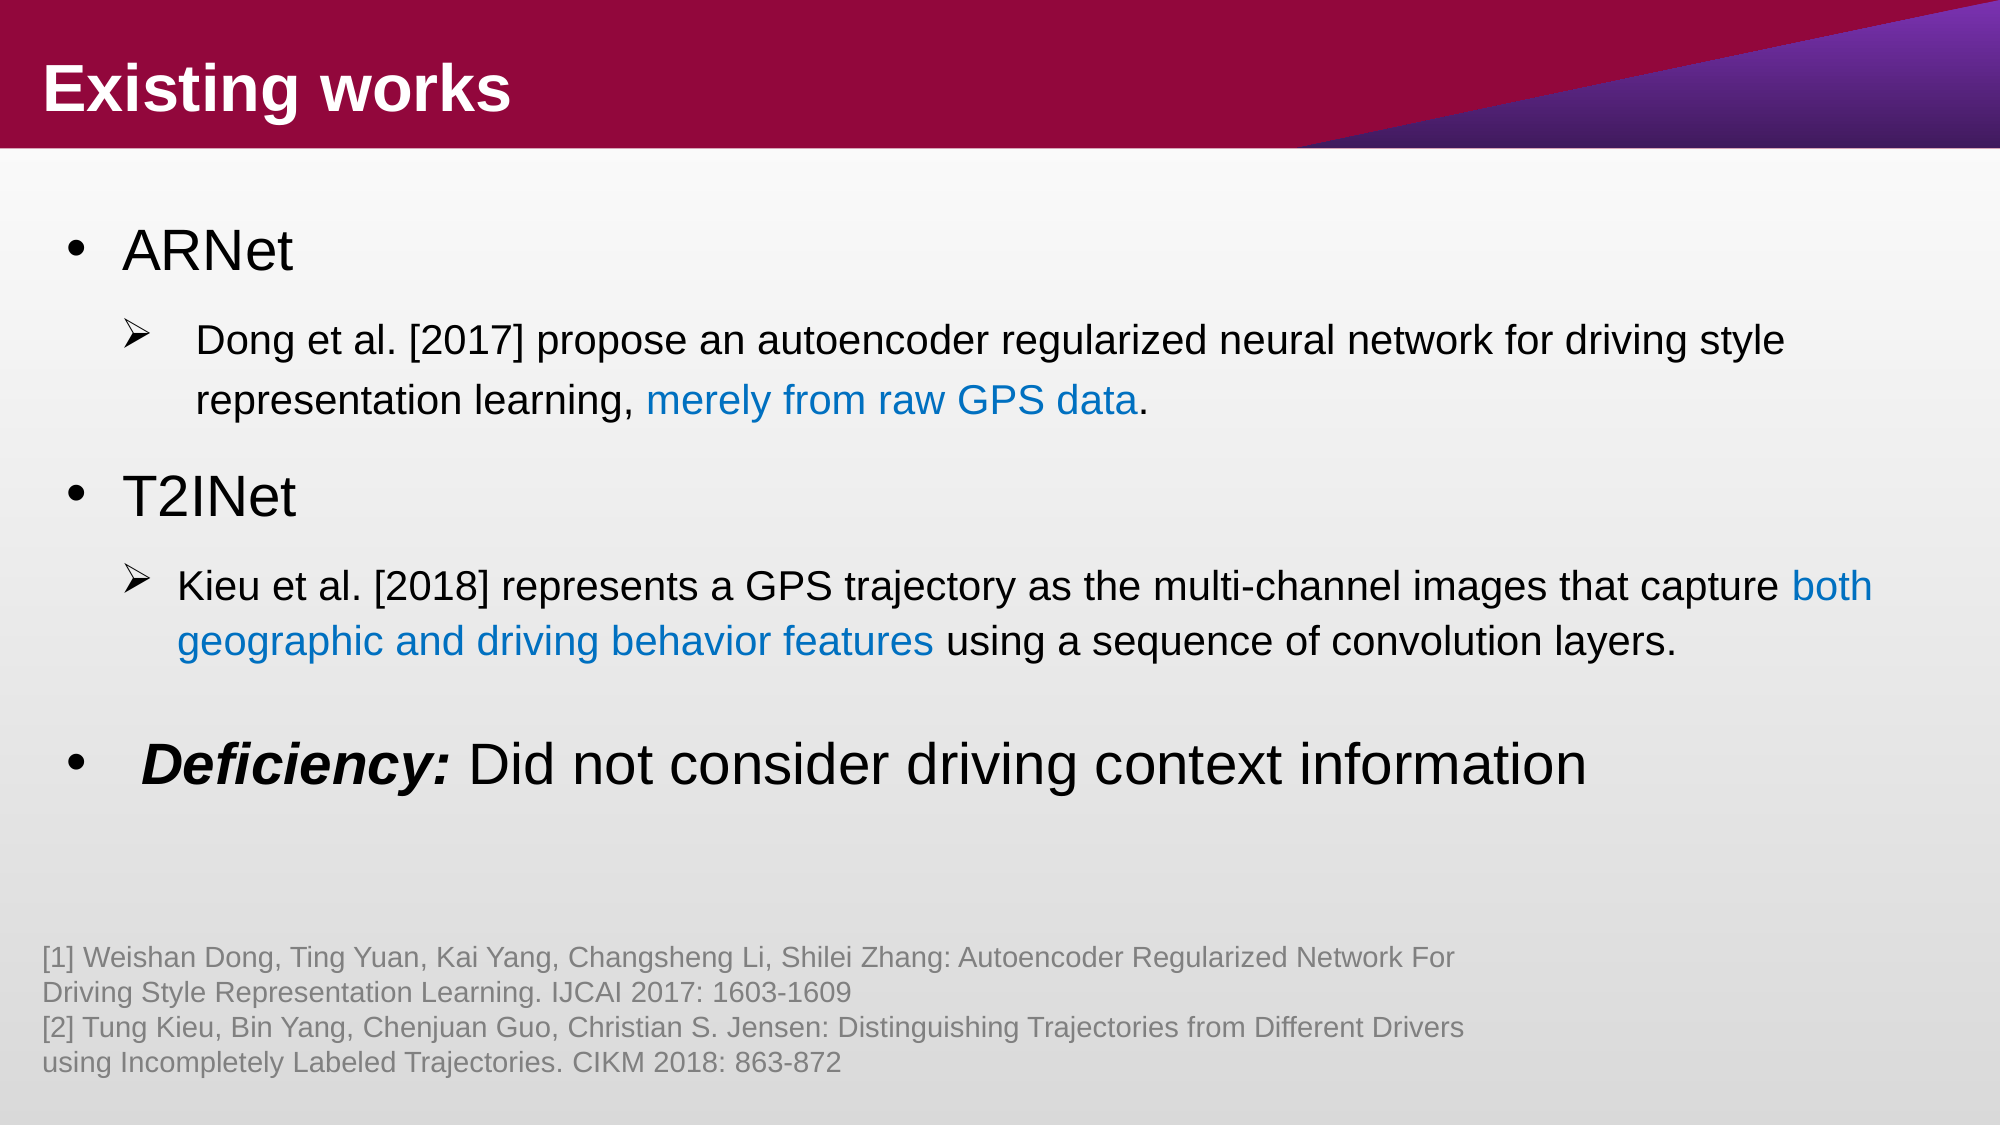

Existing works
ARNet
Dong et al. [2017] propose an autoencoder regularized neural network for driving style representation learning, merely from raw GPS data.
T2INet
Kieu et al. [2018] represents a GPS trajectory as the multi-channel images that capture both geographic and driving behavior features using a sequence of convolution layers.
Deficiency: Did not consider driving context information
[1] Weishan Dong, Ting Yuan, Kai Yang, Changsheng Li, Shilei Zhang: Autoencoder Regularized Network For Driving Style Representation Learning. IJCAI 2017: 1603-1609
[2] Tung Kieu, Bin Yang, Chenjuan Guo, Christian S. Jensen: Distinguishing Trajectories from Different Drivers using Incompletely Labeled Trajectories. CIKM 2018: 863-872
4